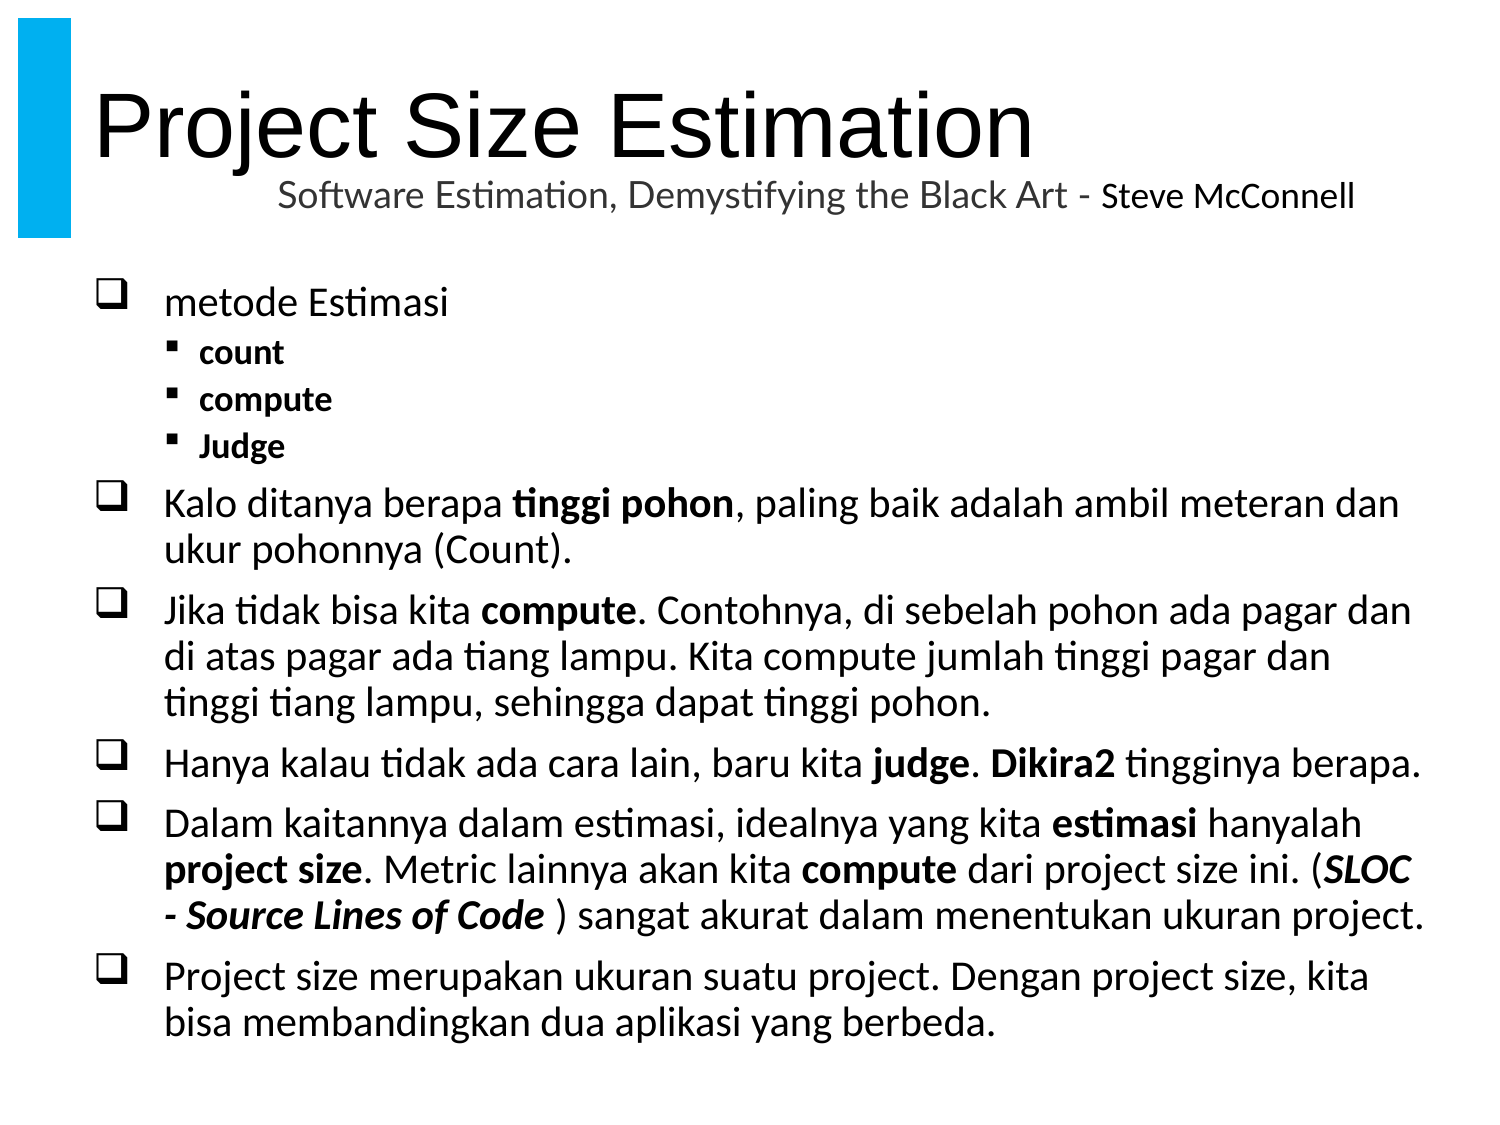

# Project Size Estimation
Software Estimation, Demystifying the Black Art - Steve McConnell
metode Estimasi
count
compute
Judge
Kalo ditanya berapa tinggi pohon, paling baik adalah ambil meteran dan ukur pohonnya (Count).
Jika tidak bisa kita compute. Contohnya, di sebelah pohon ada pagar dan di atas pagar ada tiang lampu. Kita compute jumlah tinggi pagar dan tinggi tiang lampu, sehingga dapat tinggi pohon.
Hanya kalau tidak ada cara lain, baru kita judge. Dikira2 tingginya berapa.
Dalam kaitannya dalam estimasi, idealnya yang kita estimasi hanyalah project size. Metric lainnya akan kita compute dari project size ini. (SLOC - Source Lines of Code ) sangat akurat dalam menentukan ukuran project.
Project size merupakan ukuran suatu project. Dengan project size, kita bisa membandingkan dua aplikasi yang berbeda.